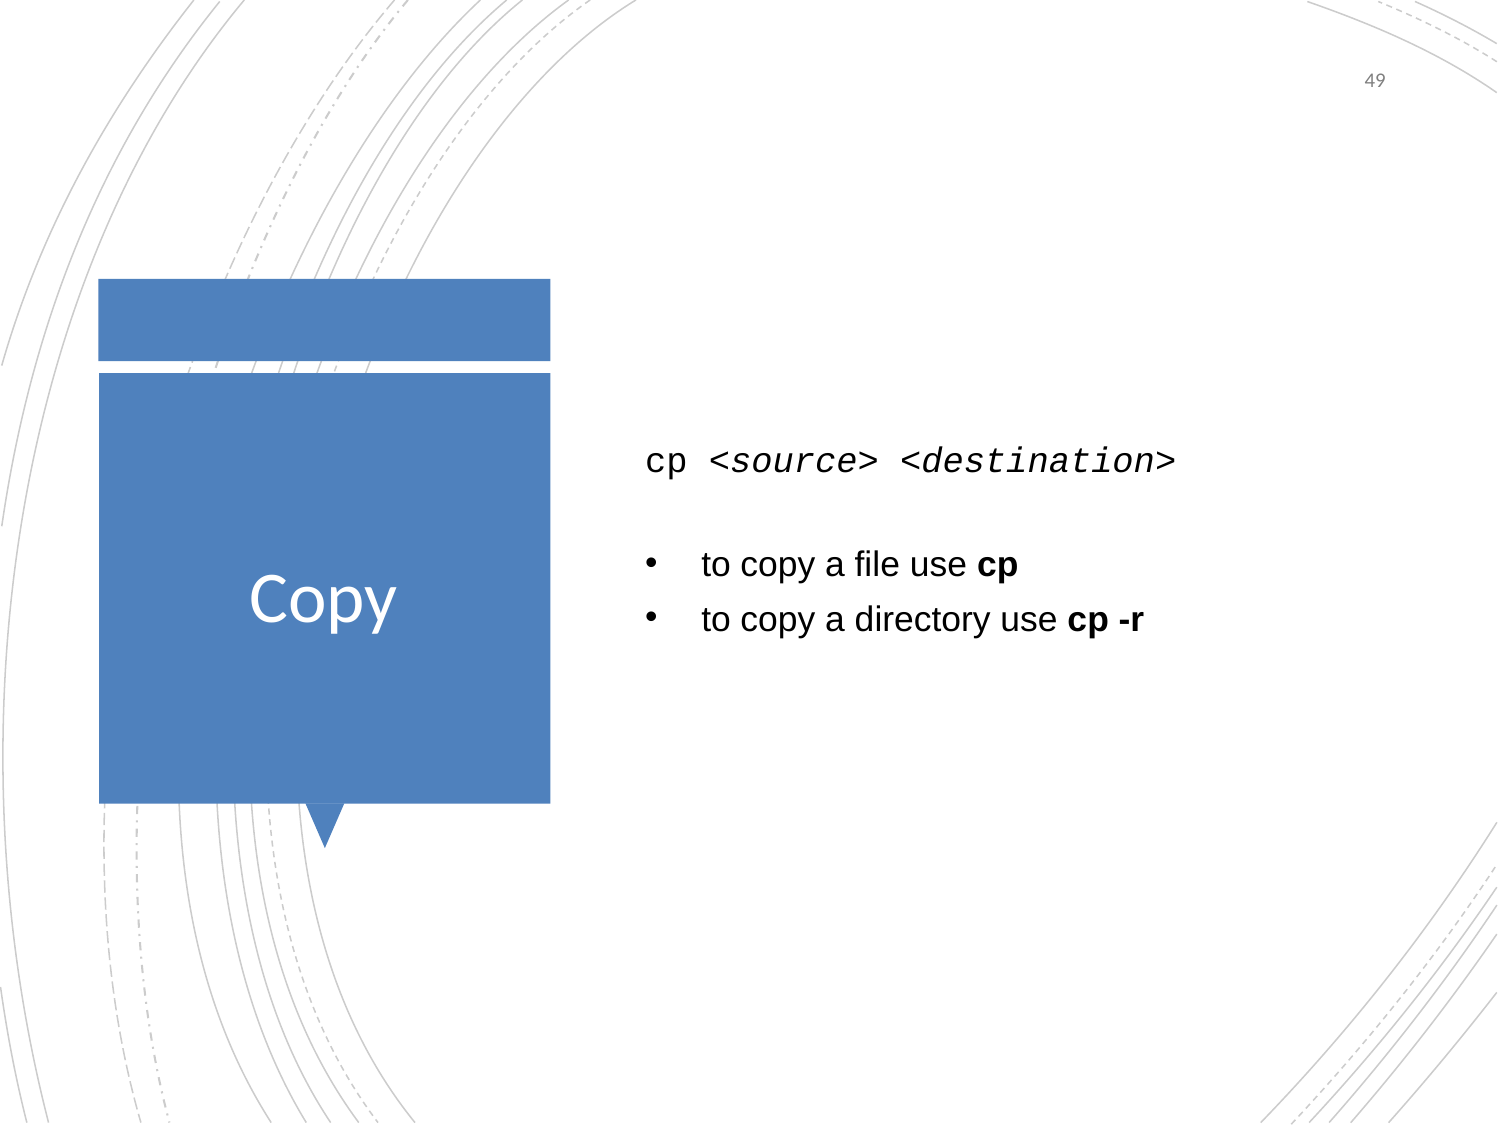

49
cp <source> <destination>

to copy a file use cp
to copy a directory use cp -r

# Copy